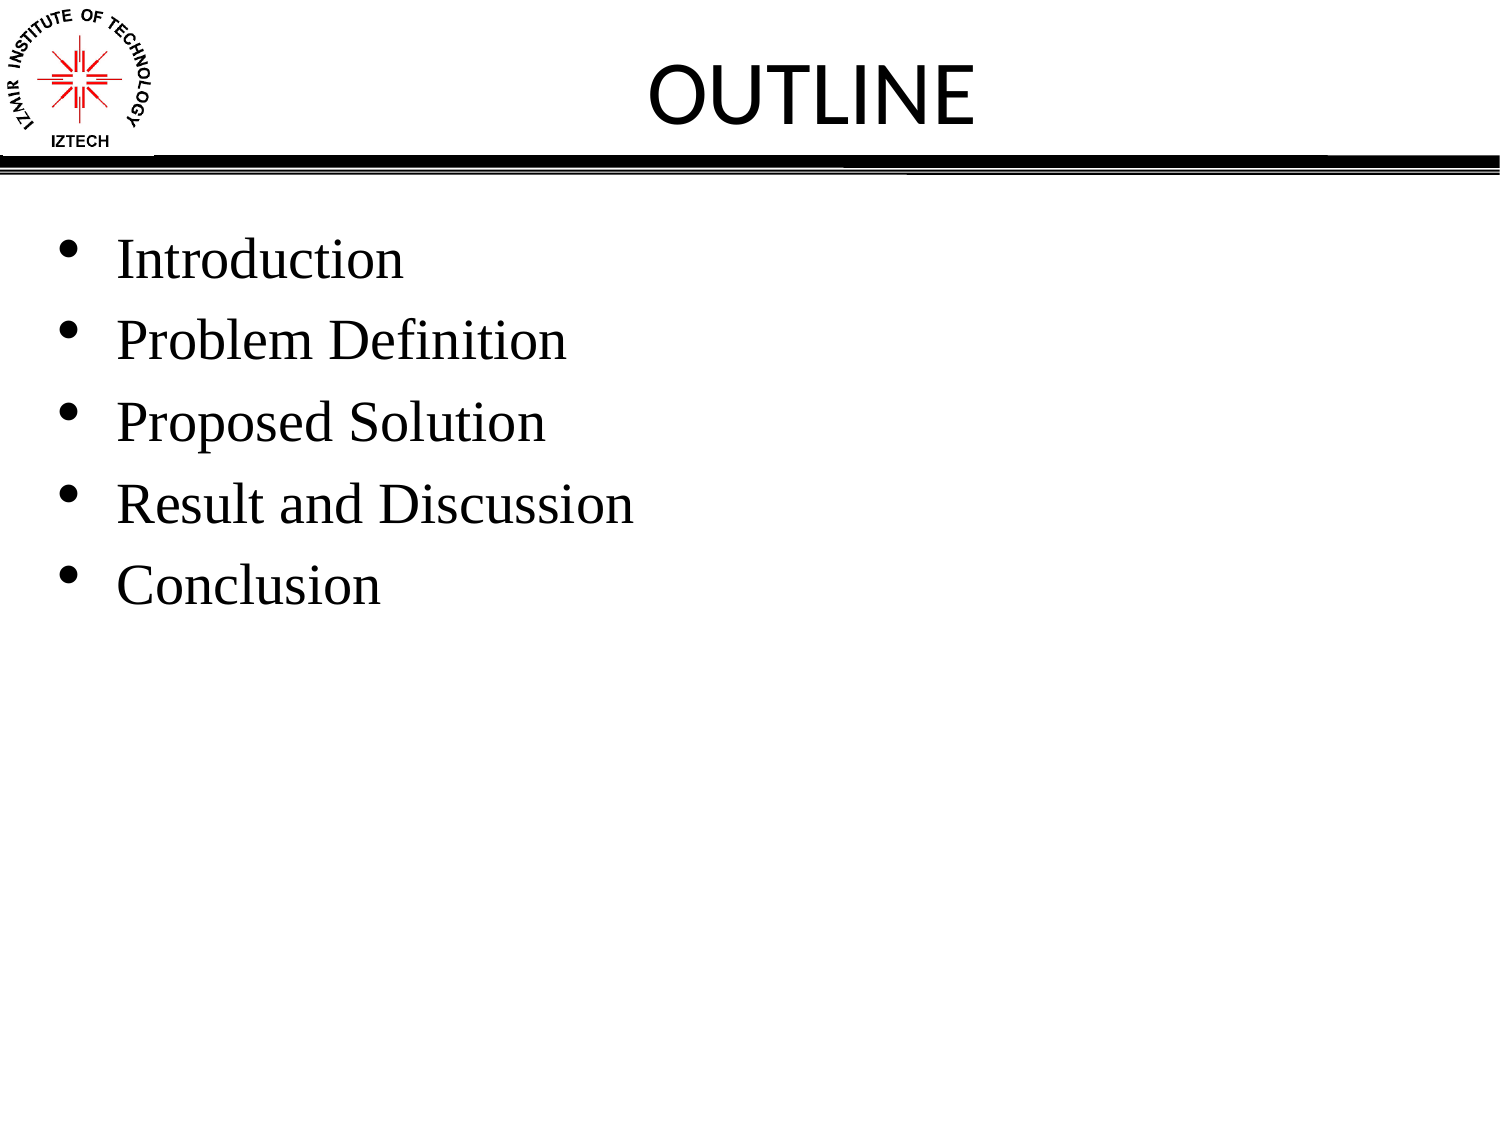

# OUTLINE
Introduction
Problem Definition
Proposed Solution
Result and Discussion
Conclusion